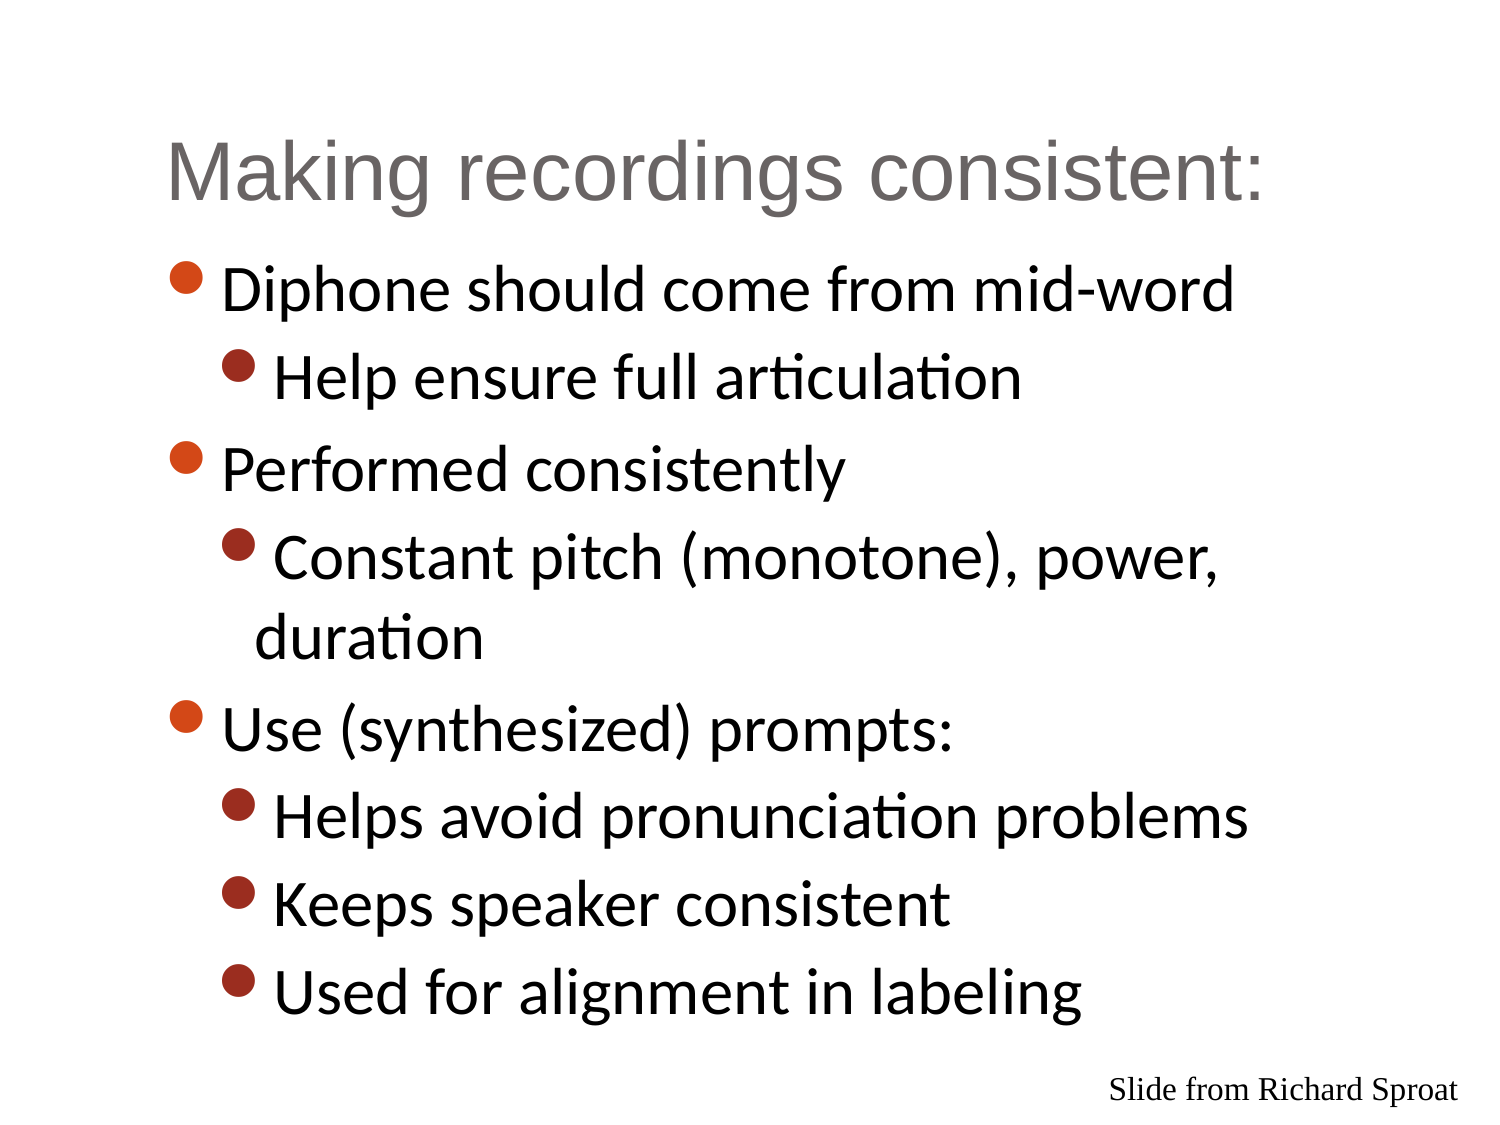

# Making recordings consistent:
Diphone should come from mid-word
Help ensure full articulation
Performed consistently
Constant pitch (monotone), power, duration
Use (synthesized) prompts:
Helps avoid pronunciation problems
Keeps speaker consistent
Used for alignment in labeling
Slide from Richard Sproat